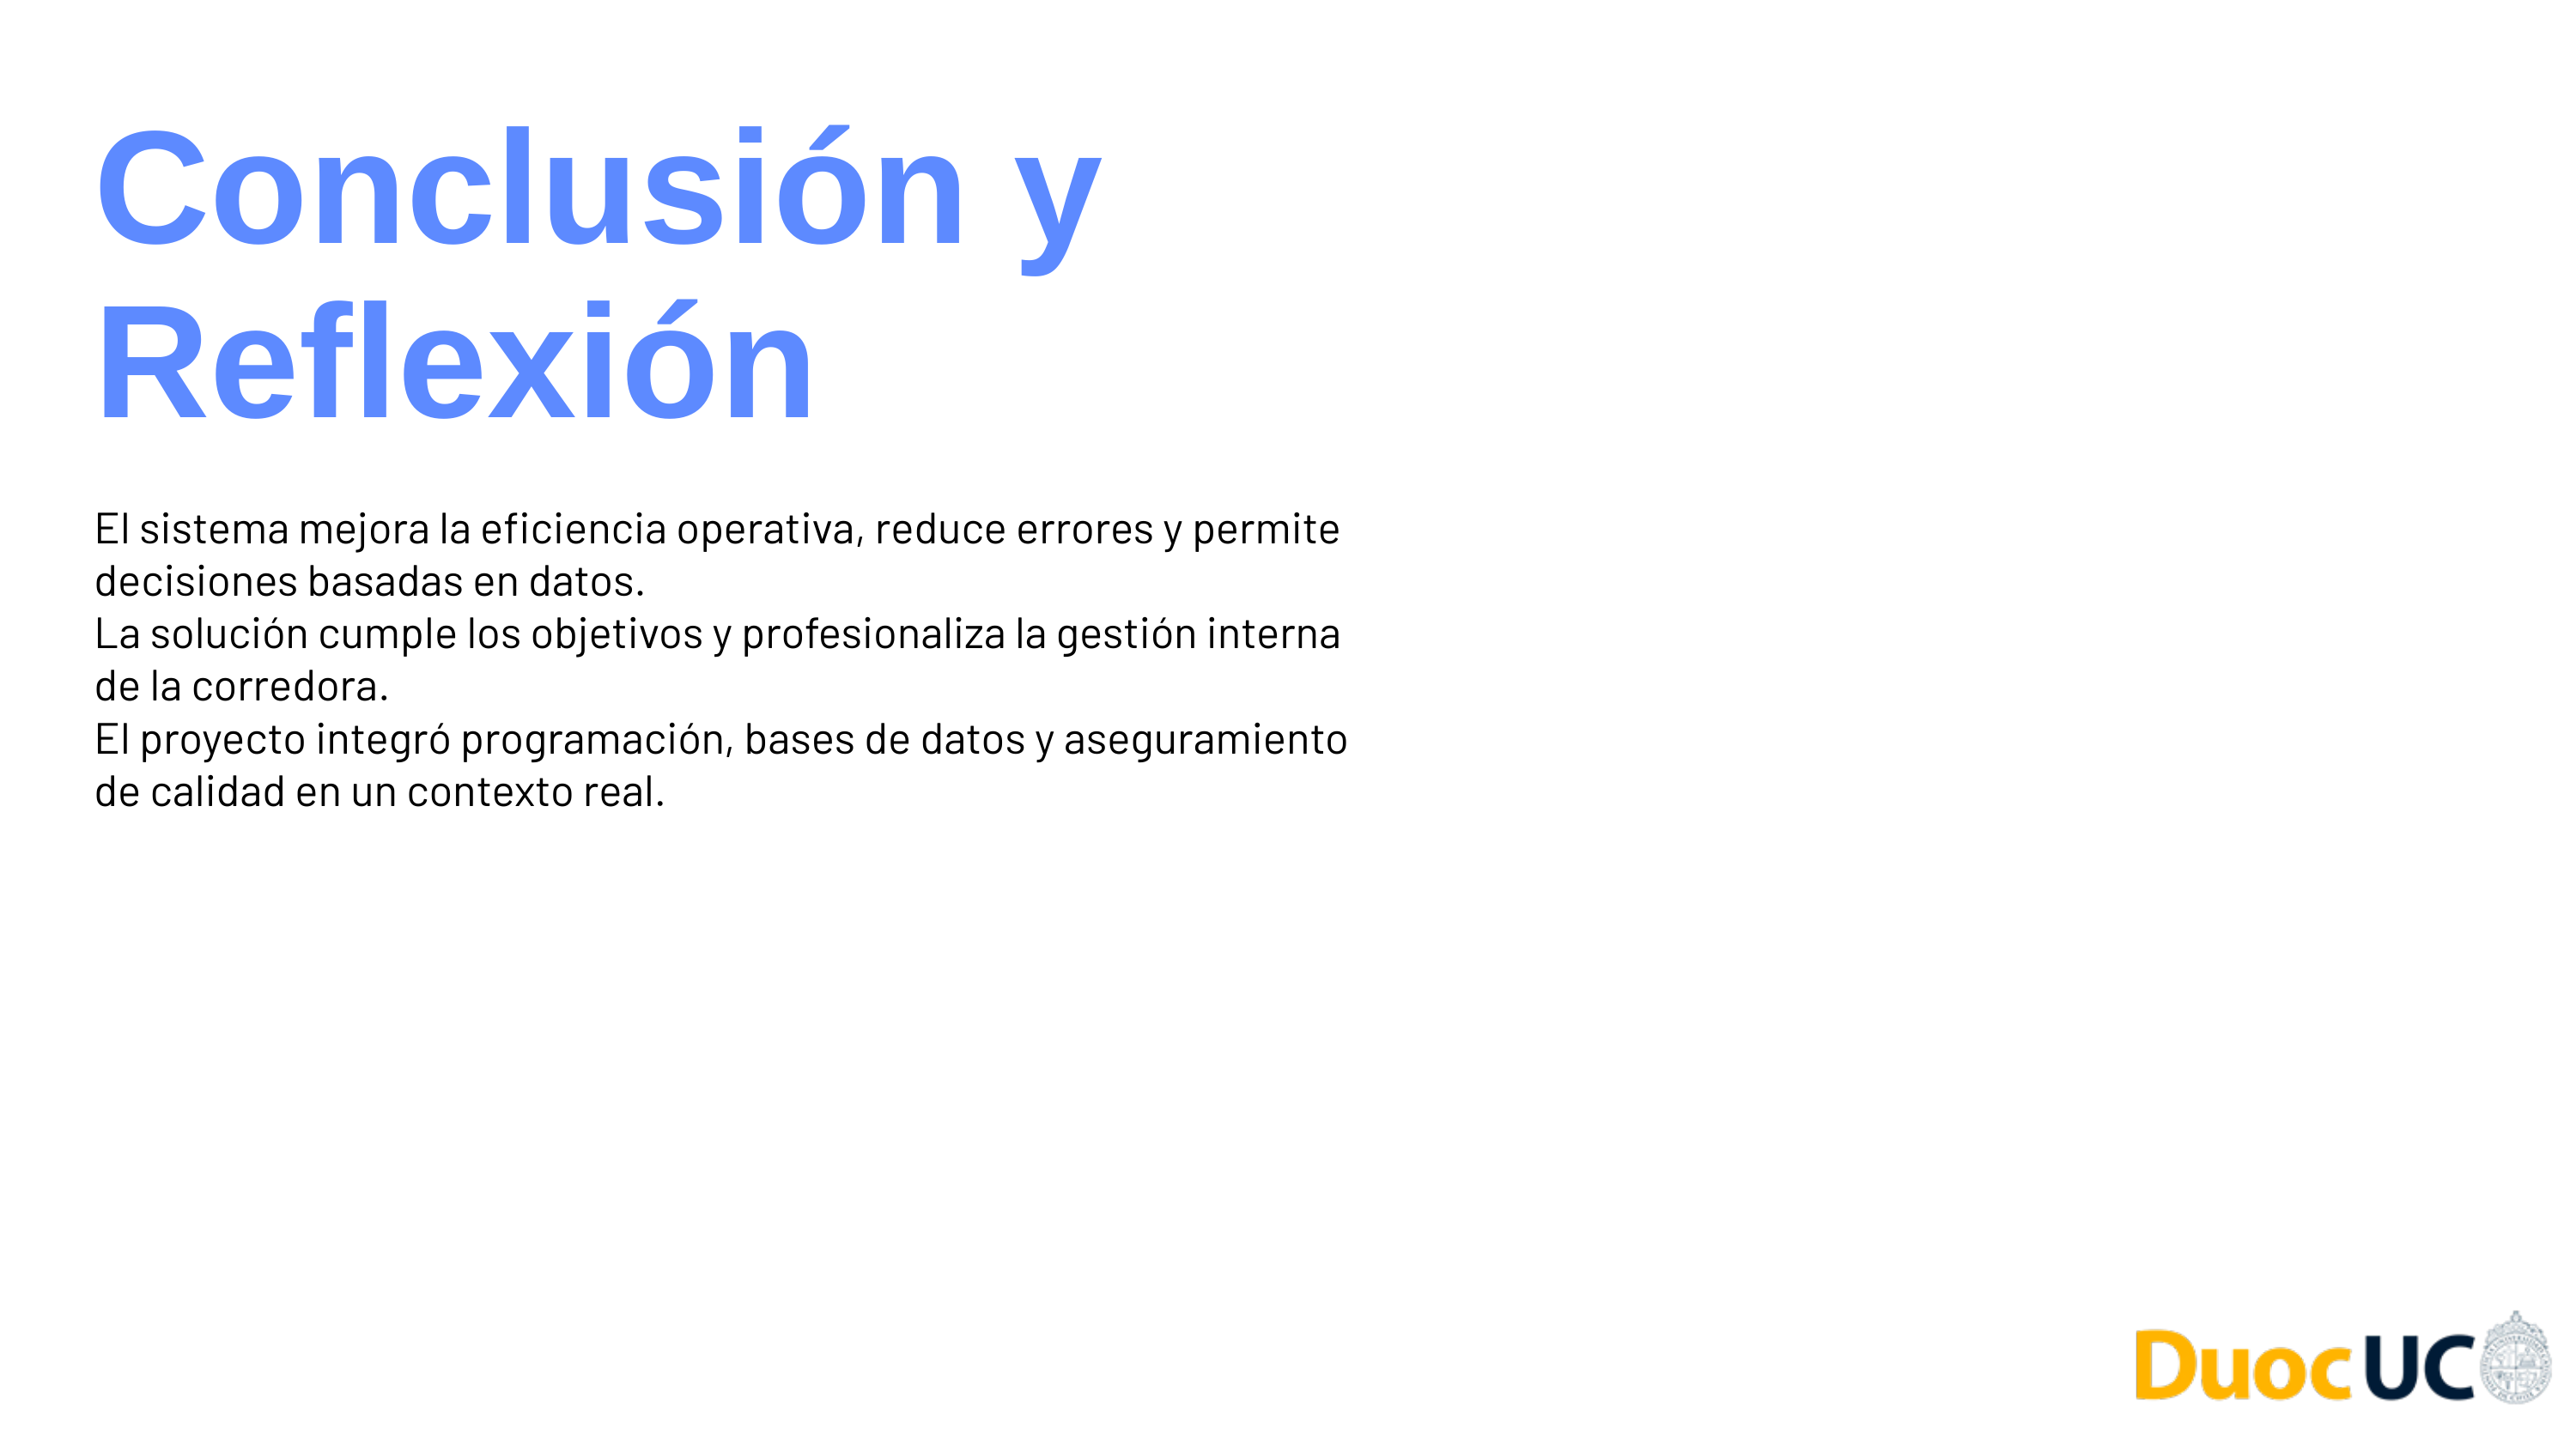

Conclusión y Reflexión

El sistema mejora la eficiencia operativa, reduce errores y permite decisiones basadas en datos.
La solución cumple los objetivos y profesionaliza la gestión interna de la corredora.
El proyecto integró programación, bases de datos y aseguramiento de calidad en un contexto real.